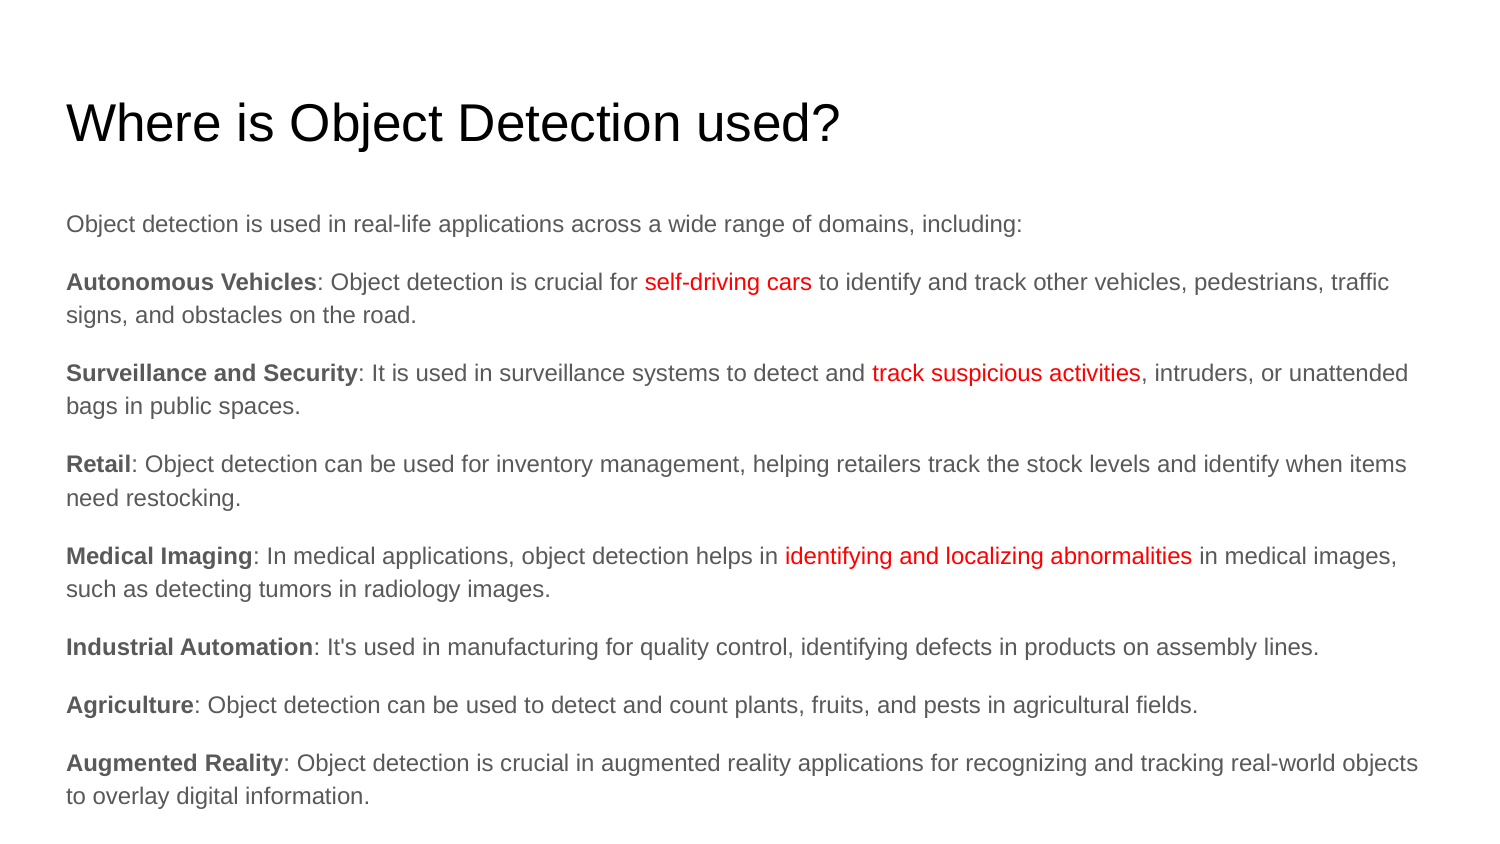

# Where is Object Detection used?

Object detection is used in real-life applications across a wide range of domains, including:
Autonomous Vehicles: Object detection is crucial for self-driving cars to identify and track other vehicles, pedestrians, traffic signs, and obstacles on the road.
Surveillance and Security: It is used in surveillance systems to detect and track suspicious activities, intruders, or unattended bags in public spaces.
Retail: Object detection can be used for inventory management, helping retailers track the stock levels and identify when items need restocking.
Medical Imaging: In medical applications, object detection helps in identifying and localizing abnormalities in medical images, such as detecting tumors in radiology images.
Industrial Automation: It's used in manufacturing for quality control, identifying defects in products on assembly lines.
Agriculture: Object detection can be used to detect and count plants, fruits, and pests in agricultural fields.
Augmented Reality: Object detection is crucial in augmented reality applications for recognizing and tracking real-world objects to overlay digital information.